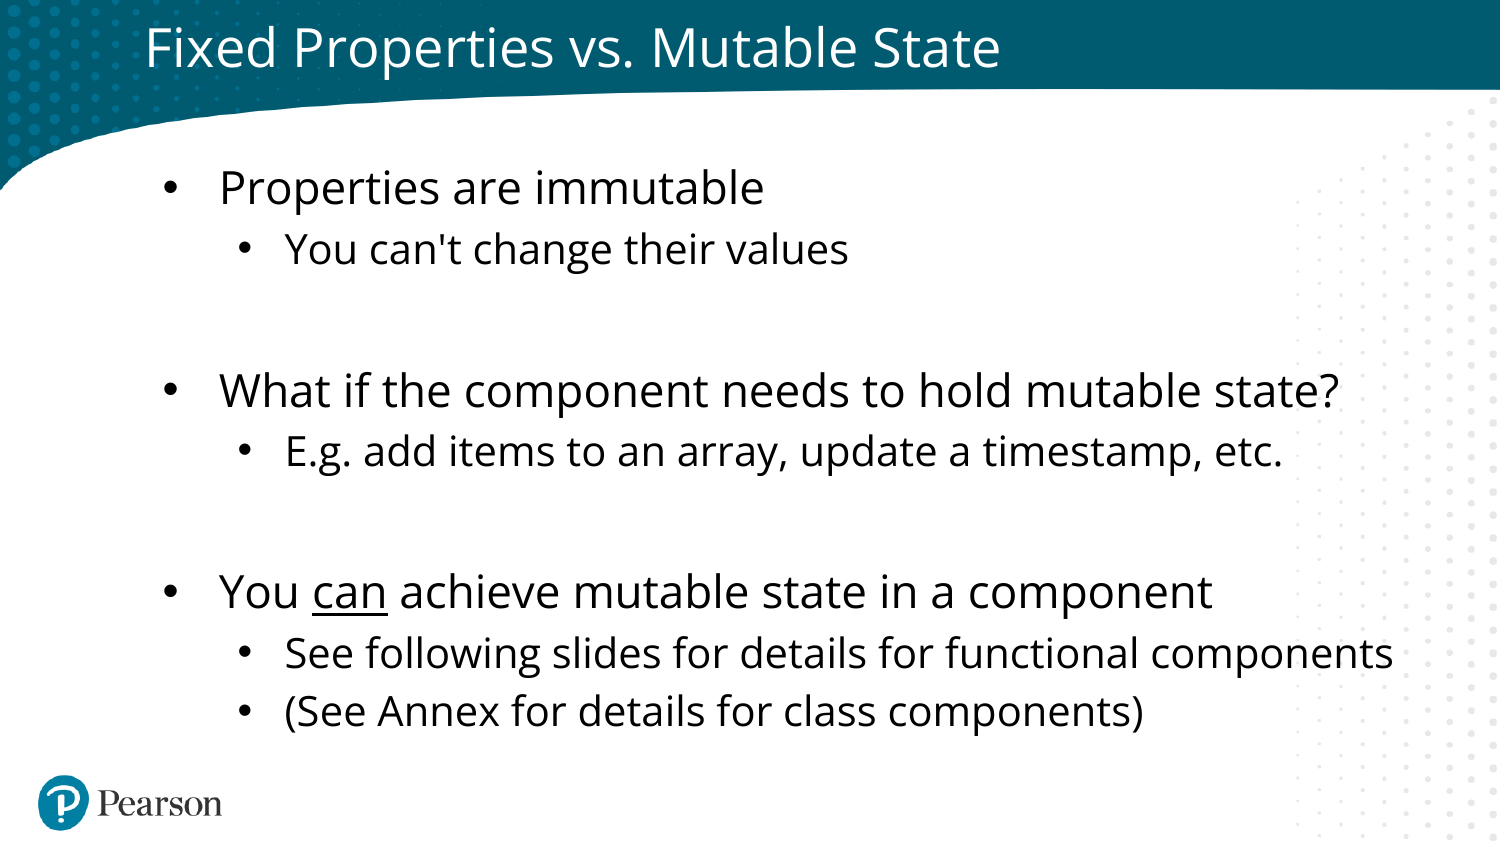

# Fixed Properties vs. Mutable State
Properties are immutable
You can't change their values

What if the component needs to hold mutable state?
E.g. add items to an array, update a timestamp, etc.

You can achieve mutable state in a component
See following slides for details for functional components
(See Annex for details for class components)